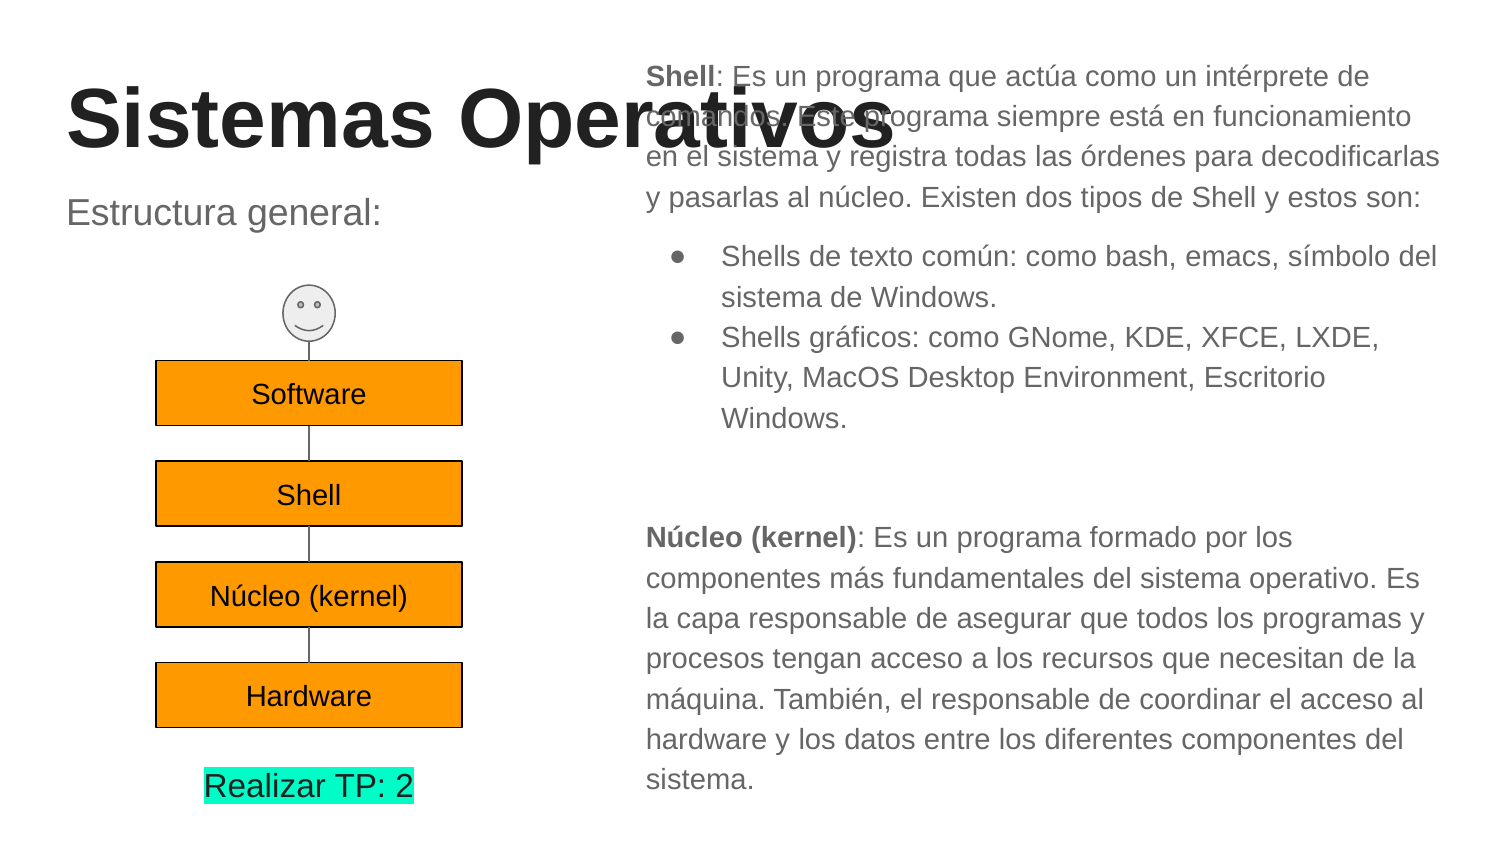

Shell: Es un programa que actúa como un intérprete de comandos. Este programa siempre está en funcionamiento en el sistema y registra todas las órdenes para decodificarlas y pasarlas al núcleo. Existen dos tipos de Shell y estos son:
Shells de texto común: como bash, emacs, símbolo del sistema de Windows.
Shells gráficos: como GNome, KDE, XFCE, LXDE, Unity, MacOS Desktop Environment, Escritorio Windows.

Núcleo (kernel): Es un programa formado por los componentes más fundamentales del sistema operativo. Es la capa responsable de asegurar que todos los programas y procesos tengan acceso a los recursos que necesitan de la máquina. También, el responsable de coordinar el acceso al hardware y los datos entre los diferentes componentes del sistema.
# Sistemas Operativos
Estructura general:

Software
Shell
Núcleo (kernel)
Hardware
Realizar TP: 2